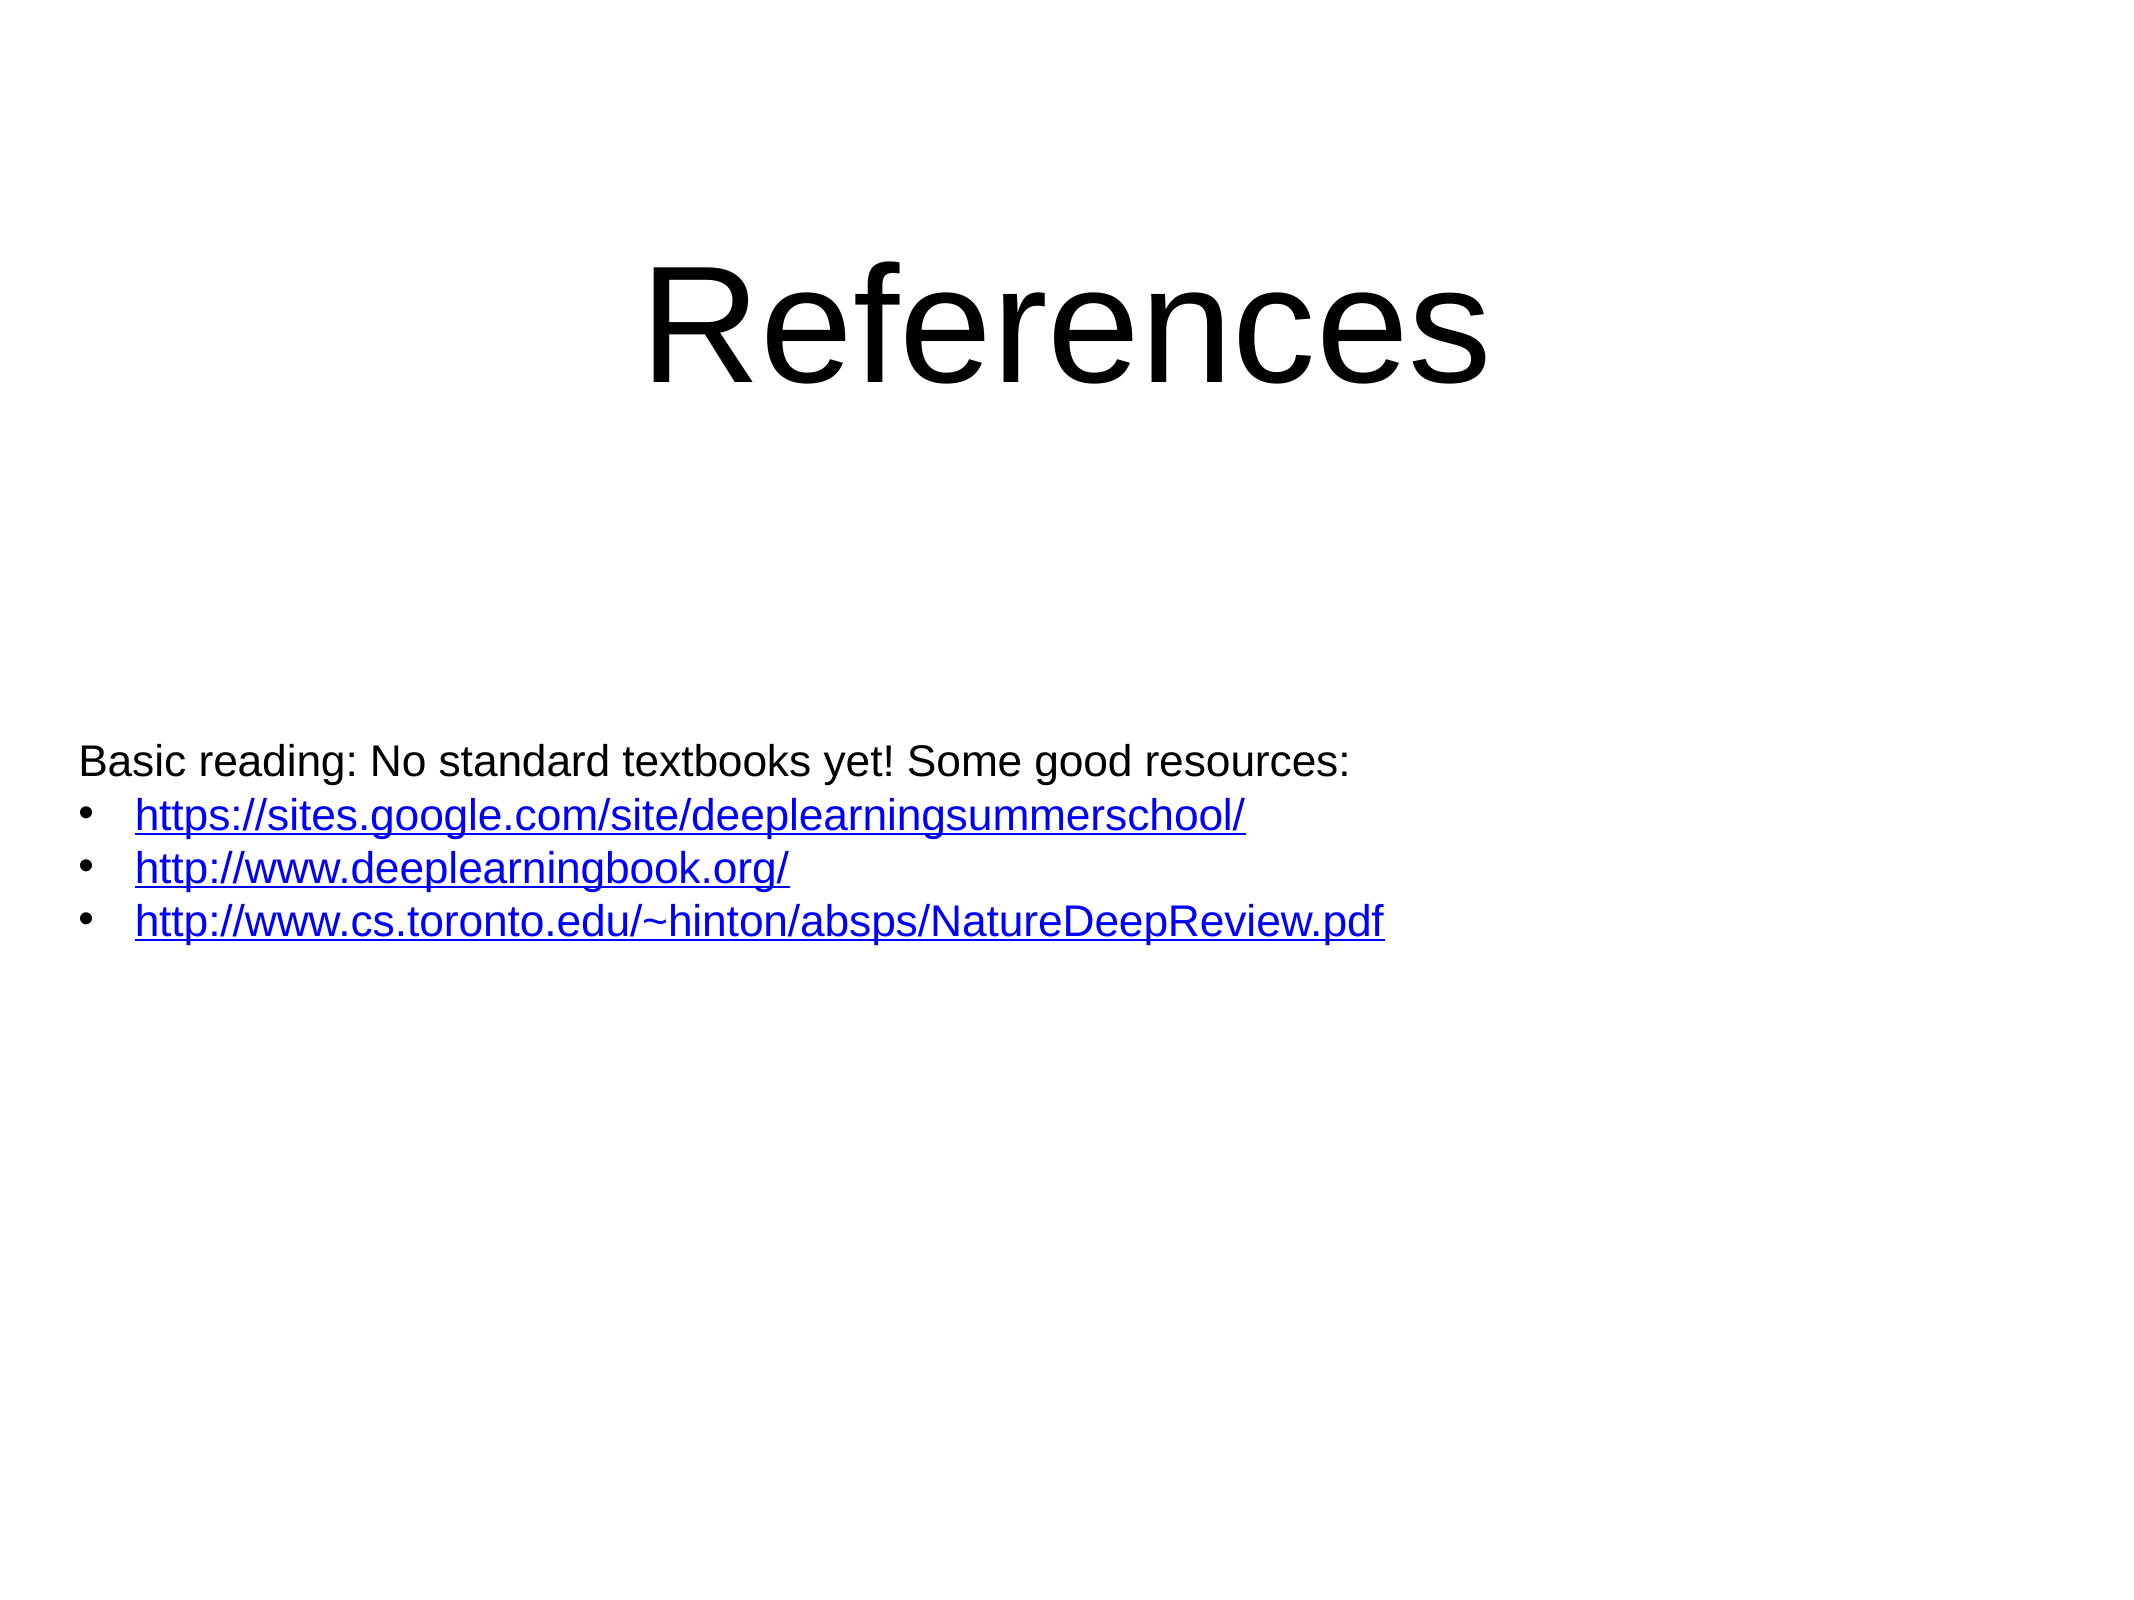

# References
Basic reading: No standard textbooks yet! Some good resources:
https://sites.google.com/site/deeplearningsummerschool/
http://www.deeplearningbook.org/
http://www.cs.toronto.edu/~hinton/absps/NatureDeepReview.pdf